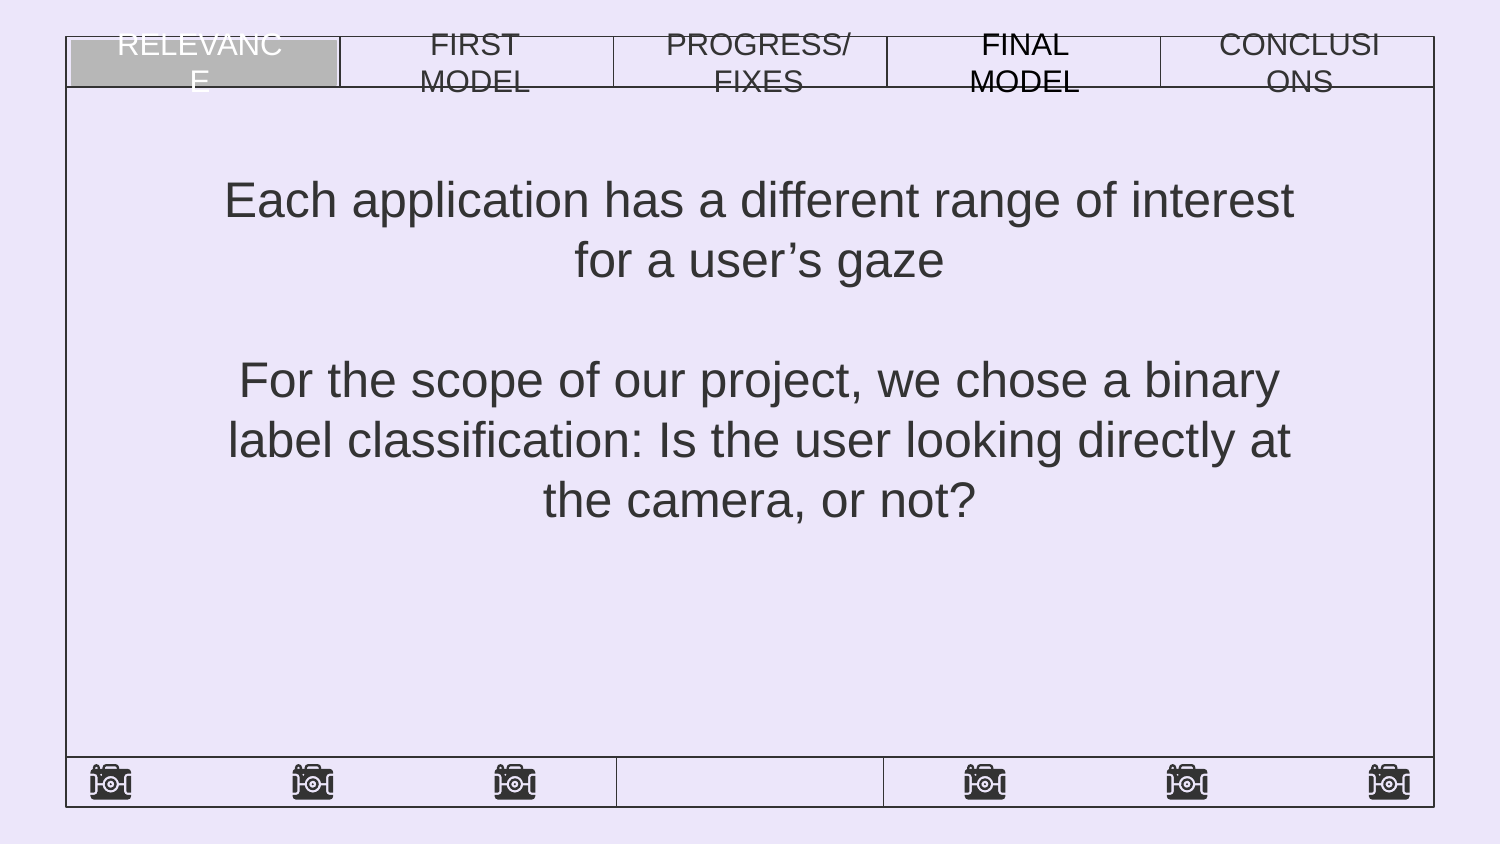

RELEVANCE
FIRST MODEL
PROGRESS/FIXES
FINAL MODEL
CONCLUSIONS

Each application has a different range of interest for a user’s gaze

For the scope of our project, we chose a binary label classification: Is the user looking directly at the camera, or not?